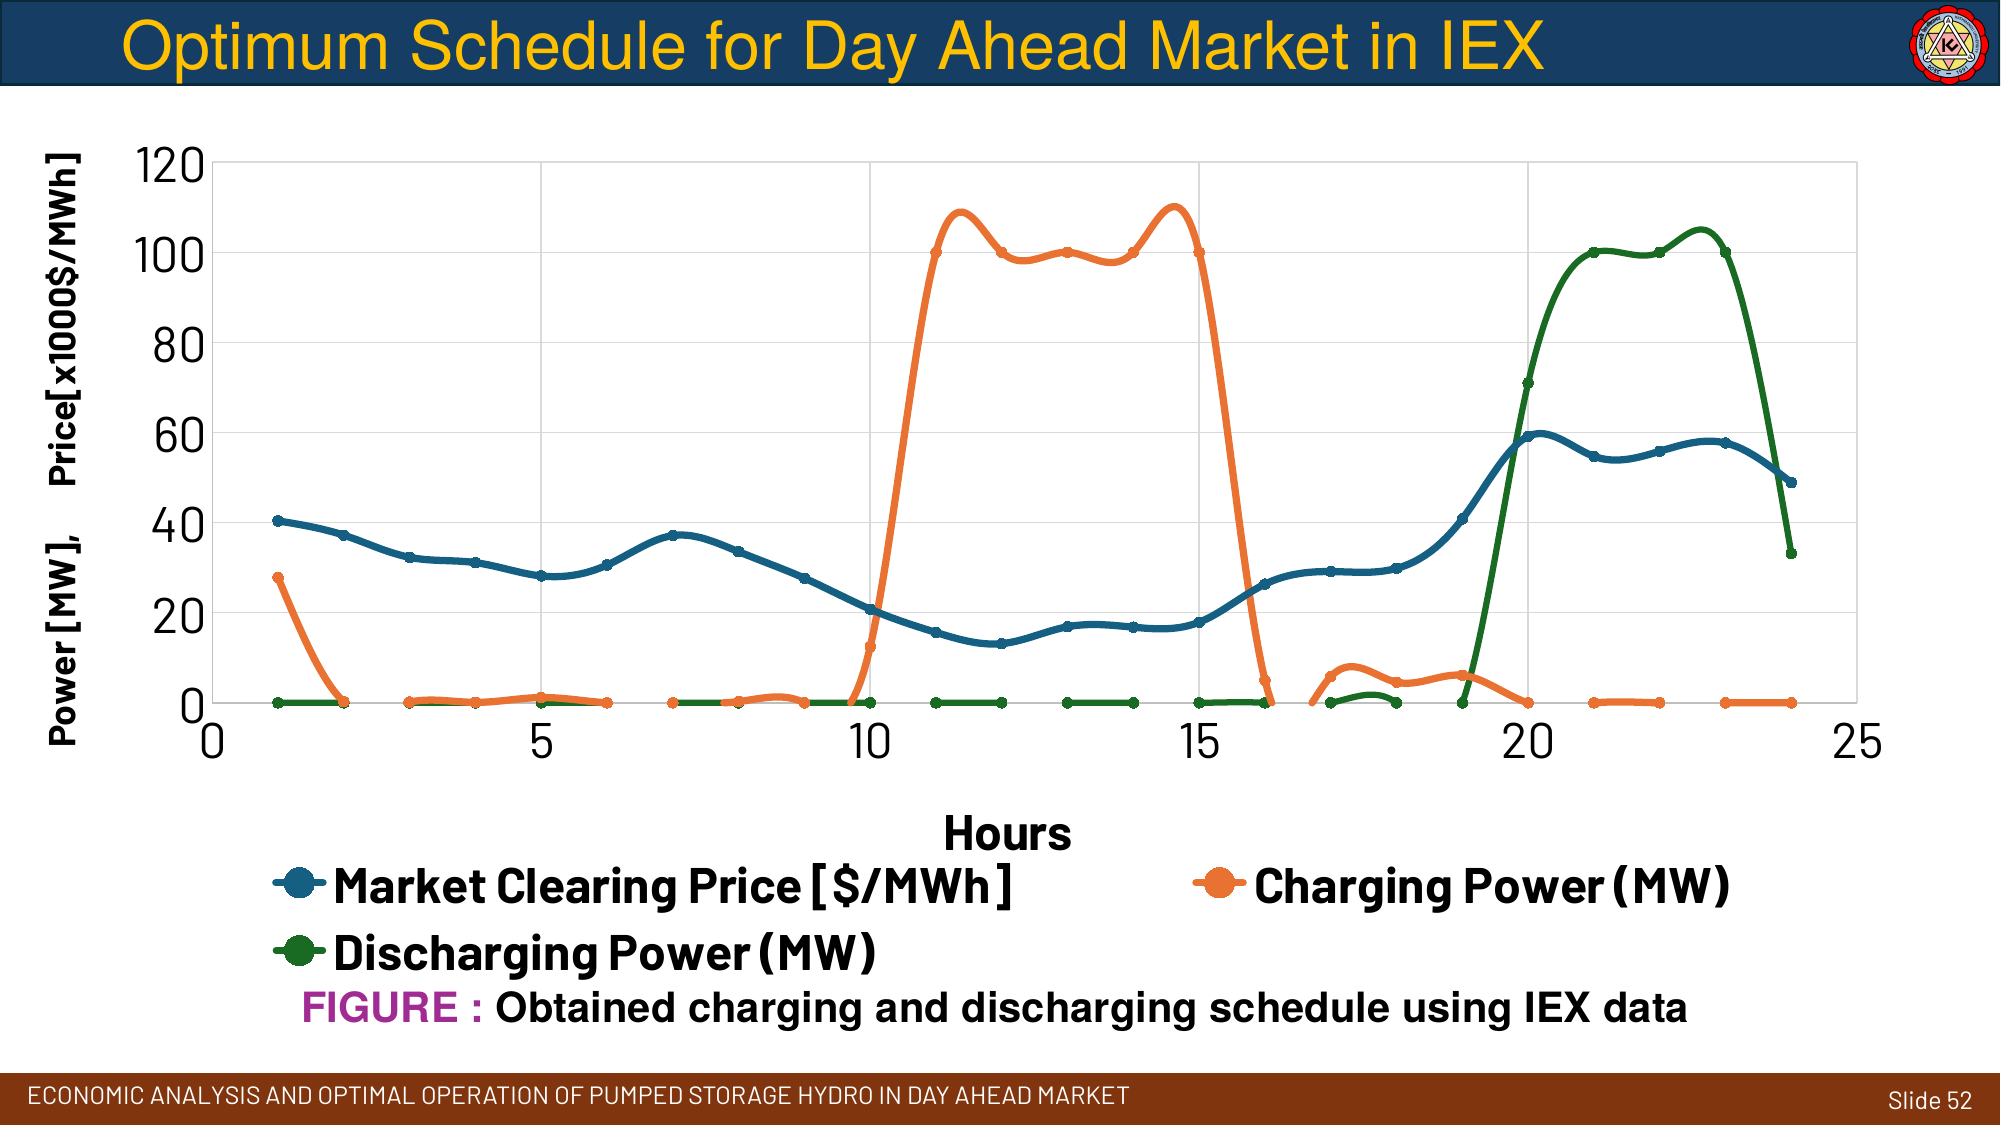

# Optimum Schedule for Day Ahead Market in IEX

### Chart

| Category |  | Charging Power (MW) | Discharging Power (MW) |
|---|---|---|---|
FIGURE : Obtained charging and discharging schedule using IEX data
ECONOMIC ANALYSIS AND OPTIMAL OPERATION OF PUMPED STORAGE HYDRO IN DAY AHEAD MARKET
Slide 52